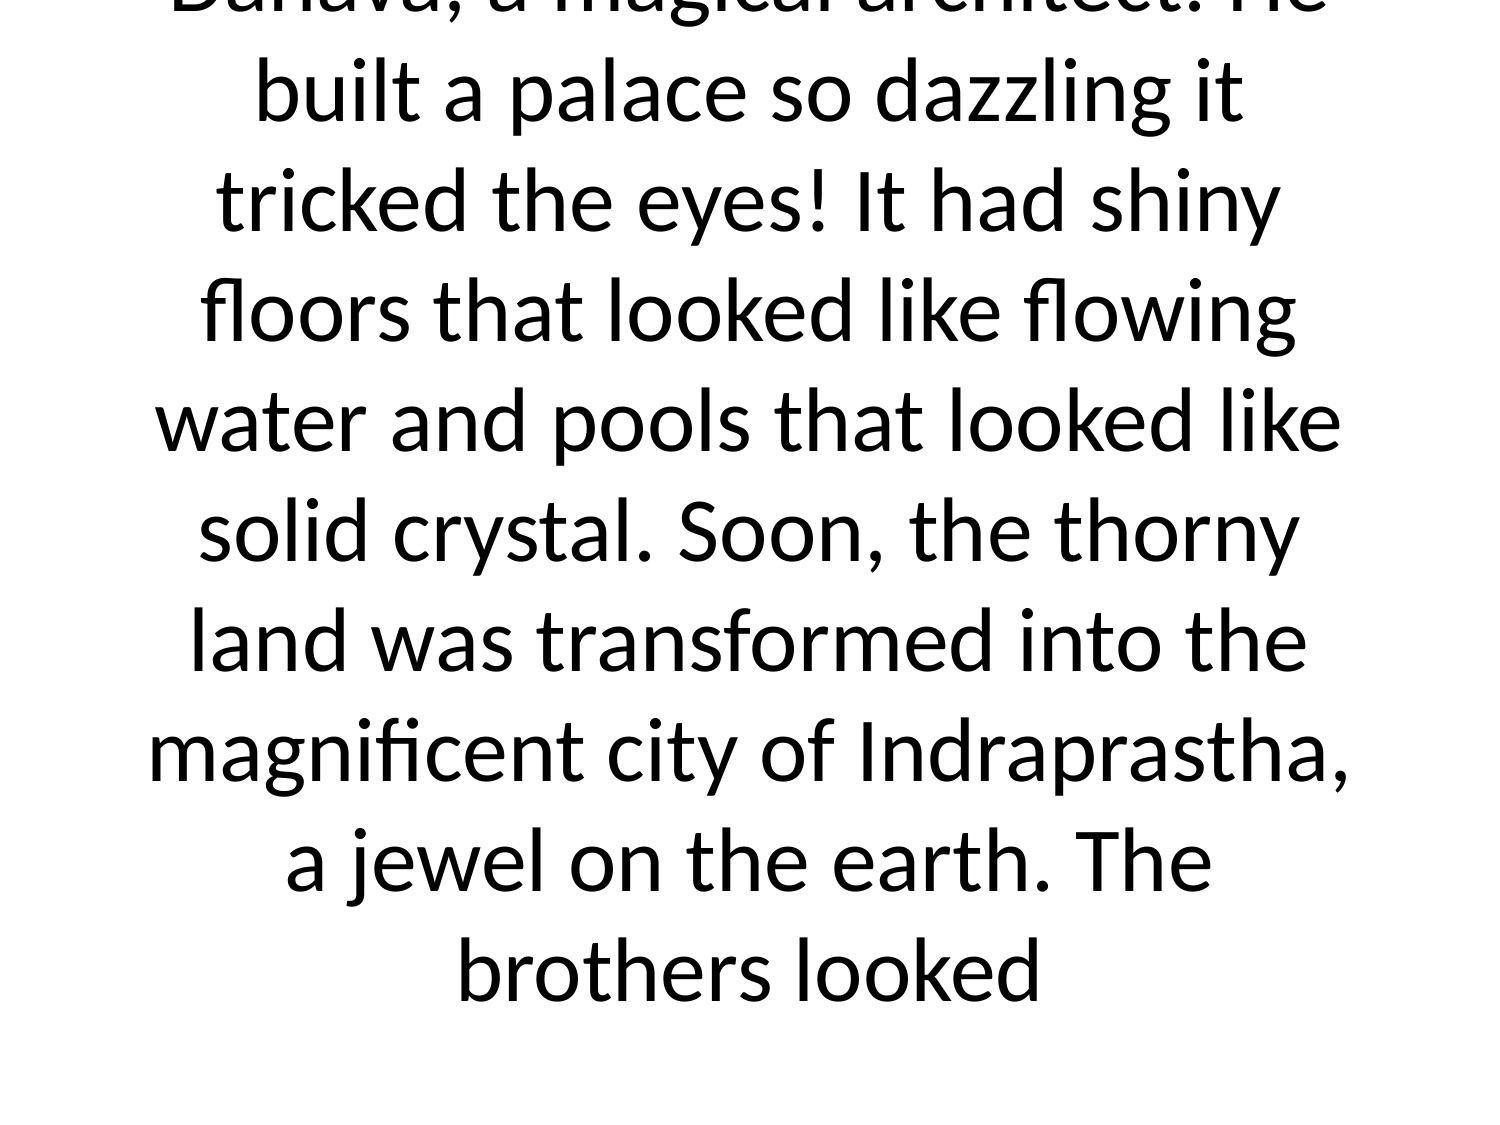

# Danava, a magical architect. He built a palace so dazzling it tricked the eyes! It had shiny floors that looked like flowing water and pools that looked like solid crystal. Soon, the thorny land was transformed into the magnificent city of Indraprastha, a jewel on the earth. The brothers looked